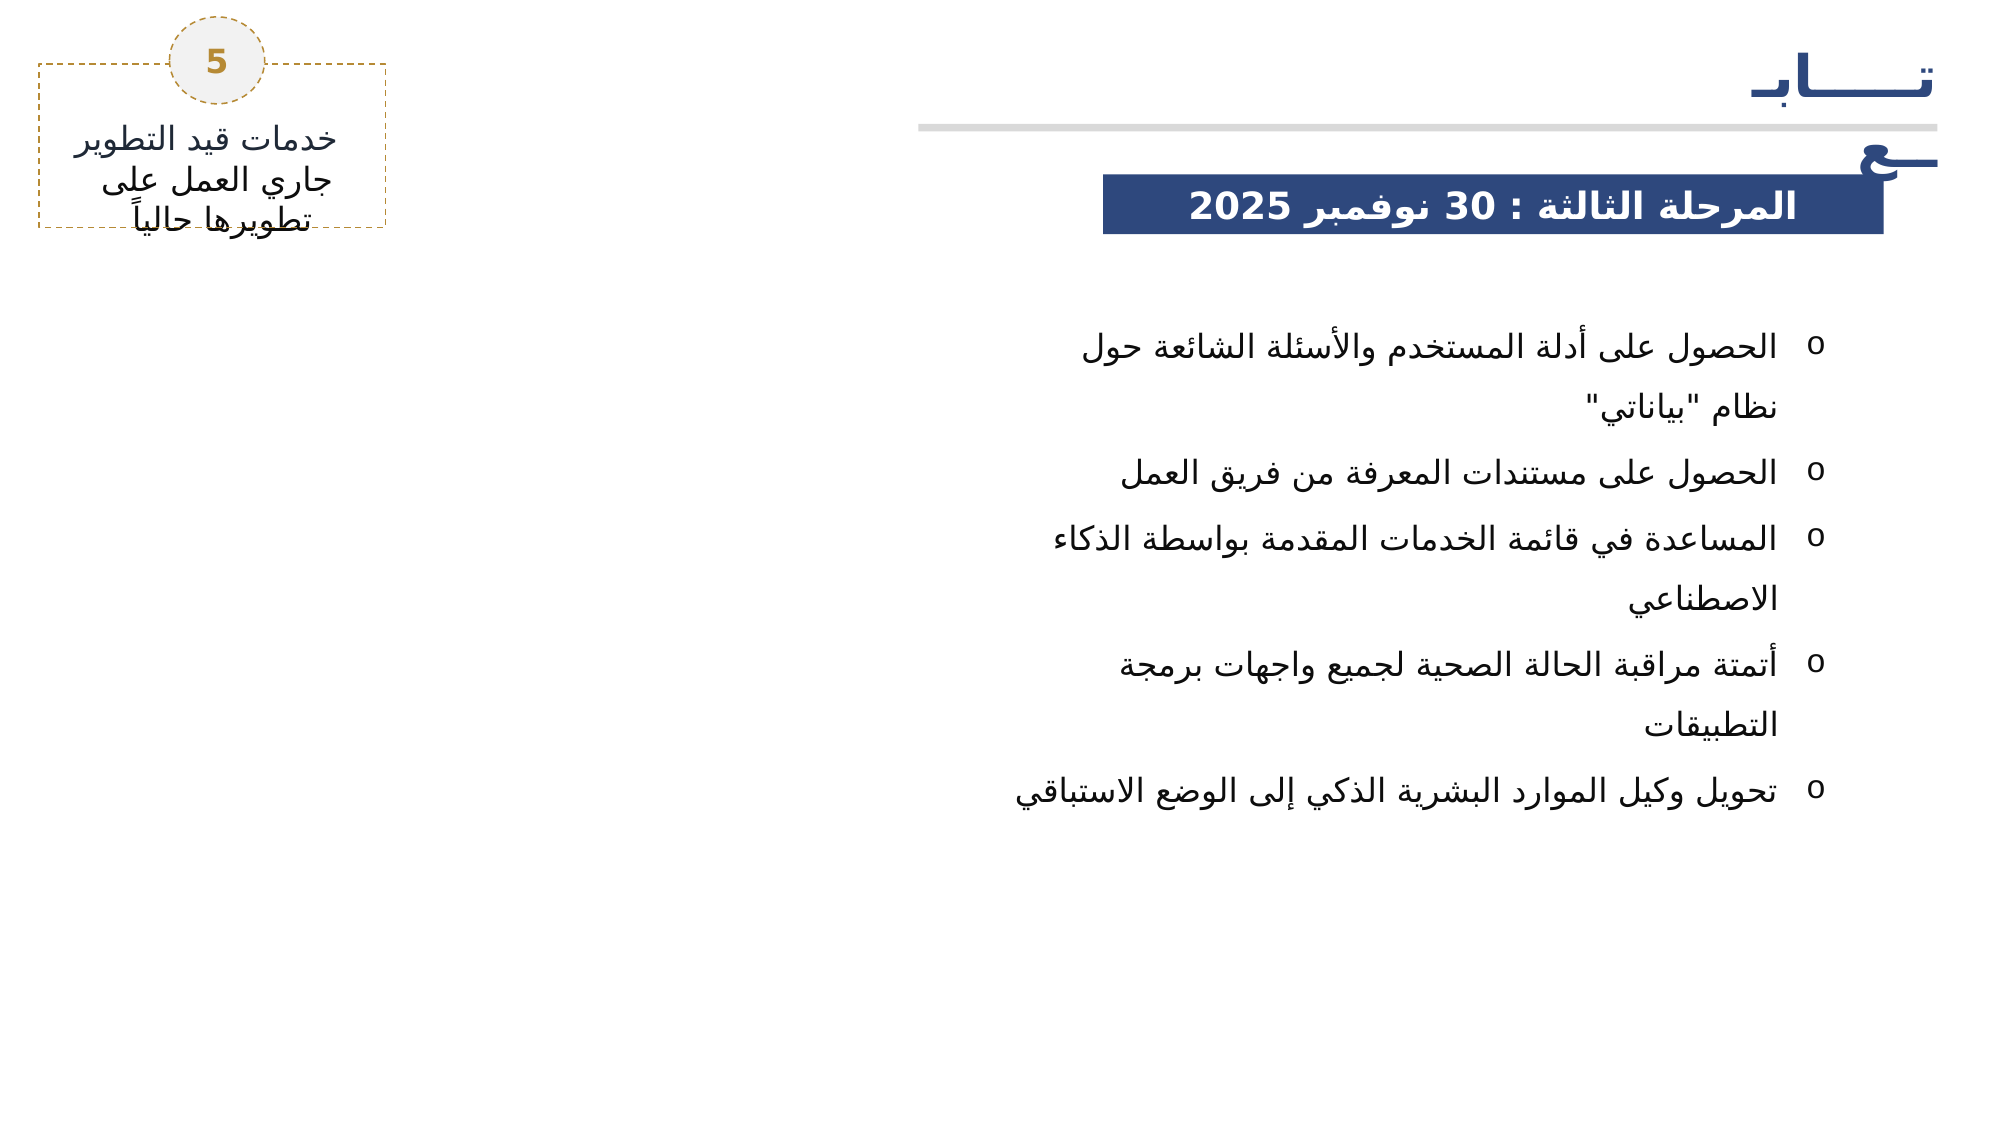

5

خدمات قيد التطوير
جاري العمل على تطويرها حالياً
تـــــابـــع

المرحلة الثالثة : 30 نوفمبر 2025
الحصول على أدلة المستخدم والأسئلة الشائعة حول نظام "بياناتي"
الحصول على مستندات المعرفة من فريق العمل
المساعدة في قائمة الخدمات المقدمة بواسطة الذكاء الاصطناعي
أتمتة مراقبة الحالة الصحية لجميع واجهات برمجة التطبيقات
تحويل وكيل الموارد البشرية الذكي إلى الوضع الاستباقي